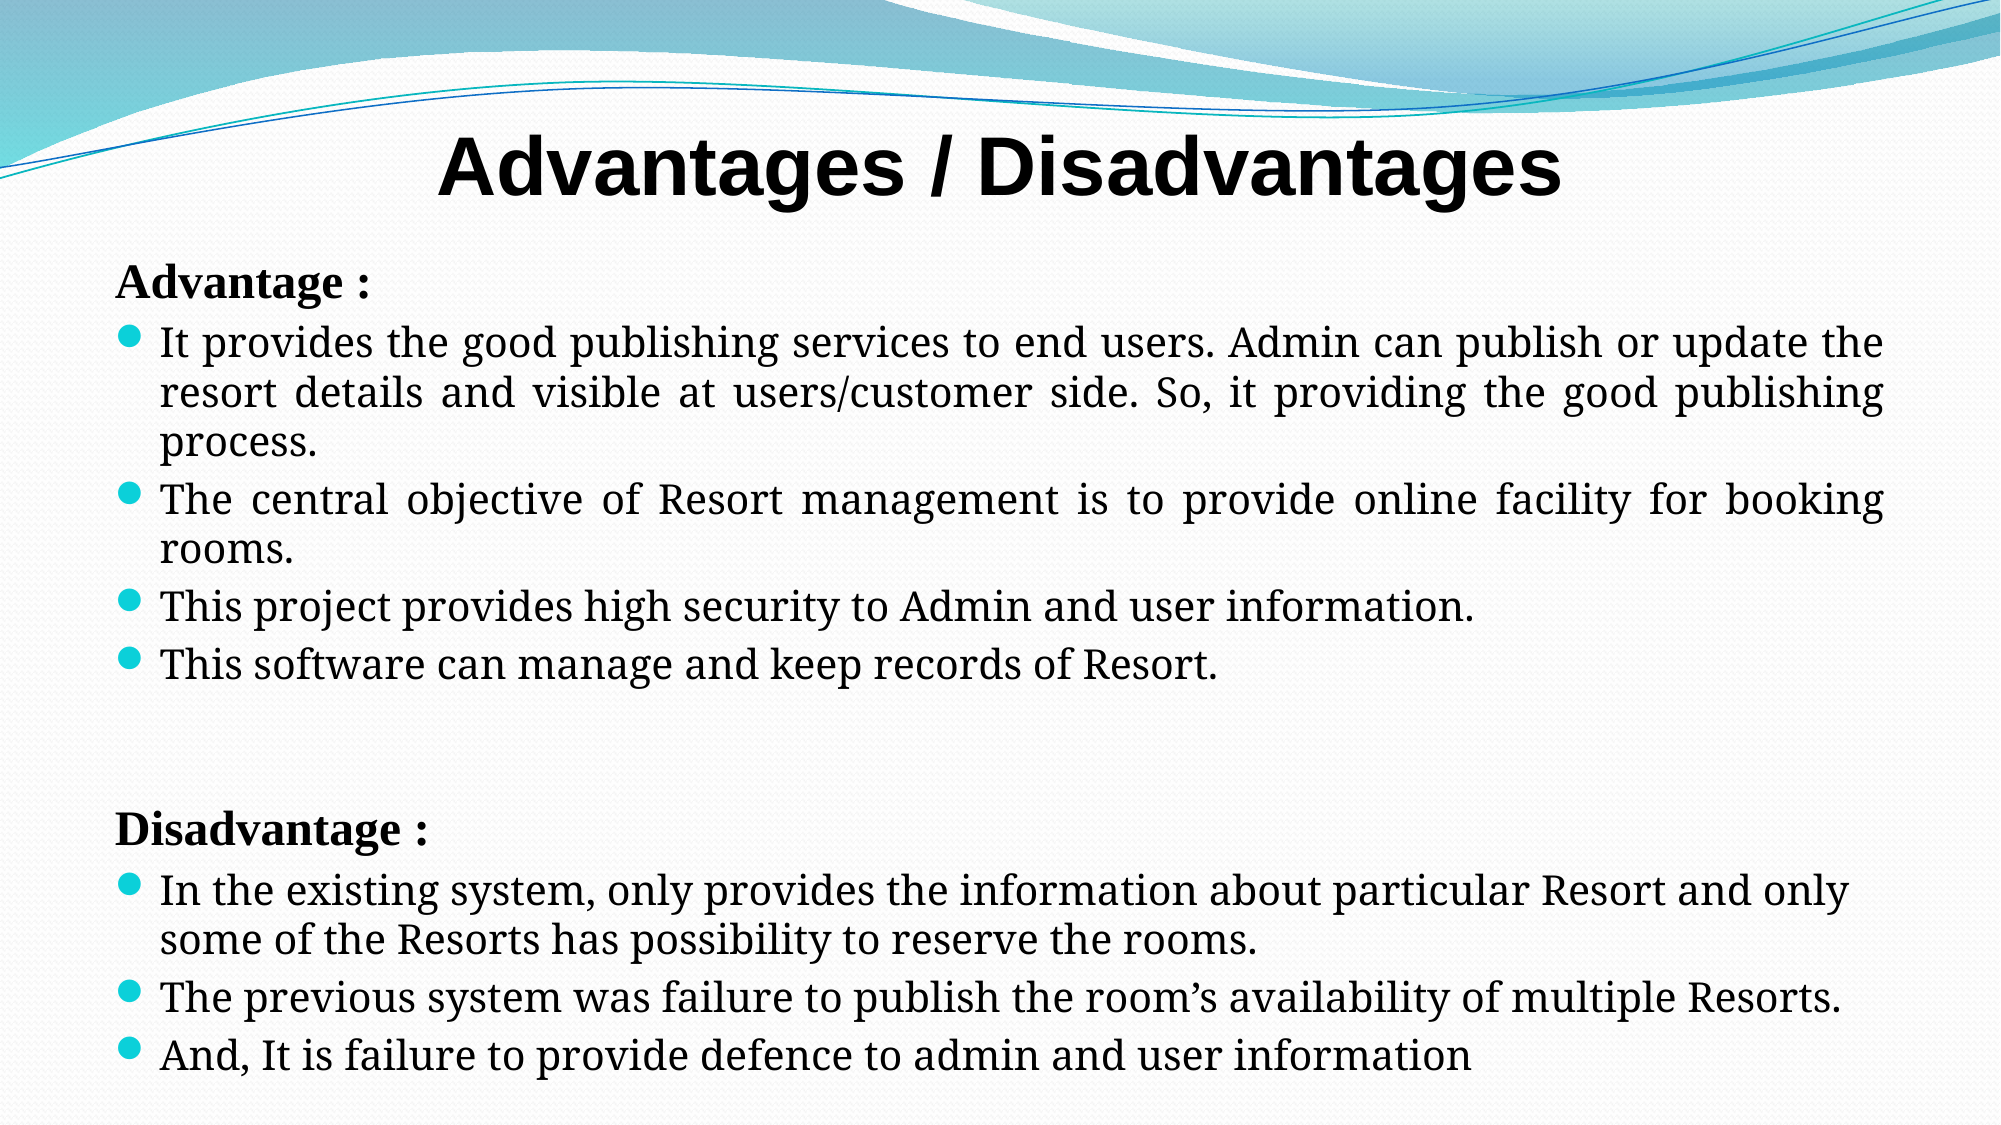

# Advantages / Disadvantages
Advantage :
It provides the good publishing services to end users. Admin can publish or update the resort details and visible at users/customer side. So, it providing the good publishing process.
The central objective of Resort management is to provide online facility for booking rooms.
This project provides high security to Admin and user information.
This software can manage and keep records of Resort.

Disadvantage :
In the existing system, only provides the information about particular Resort and only some of the Resorts has possibility to reserve the rooms.
The previous system was failure to publish the room’s availability of multiple Resorts.
And, It is failure to provide defence to admin and user information